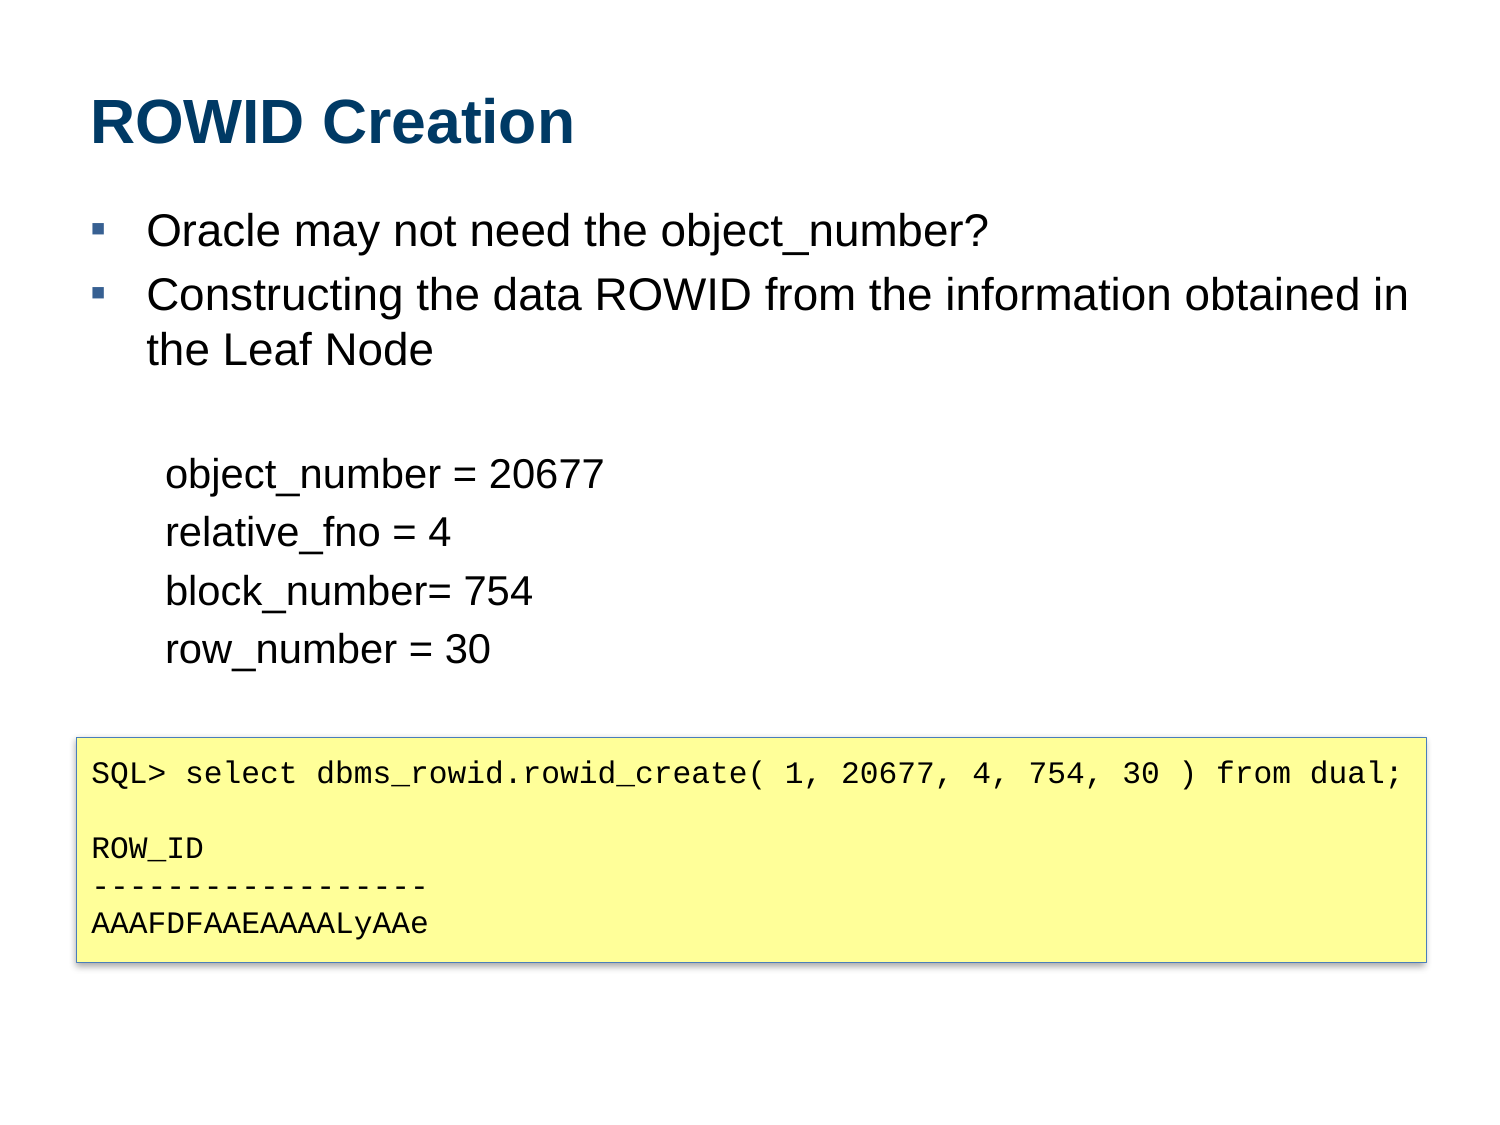

# ROWID Creation
Oracle may not need the object_number?
Constructing the data ROWID from the information obtained in the Leaf Node

object_number = 20677
relative_fno = 4
block_number= 754
row_number = 30

SQL> select dbms_rowid.rowid_create( 1, 20677, 4, 754, 30 ) from dual;

ROW_ID
------------------
AAAFDFAAEAAAALyAAe

47